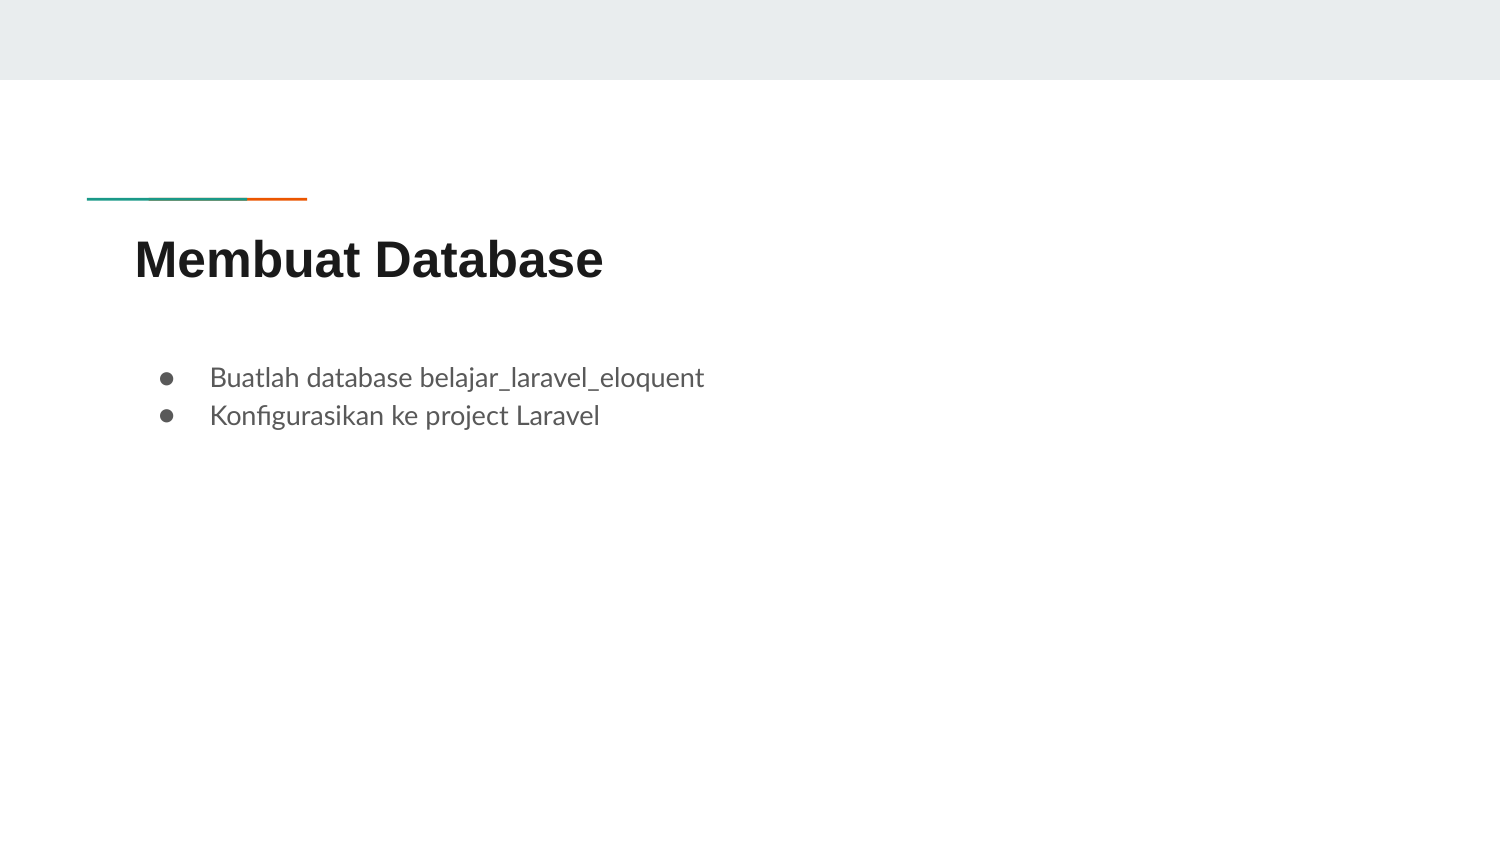

# Membuat Database
Buatlah database belajar_laravel_eloquent
Konfigurasikan ke project Laravel